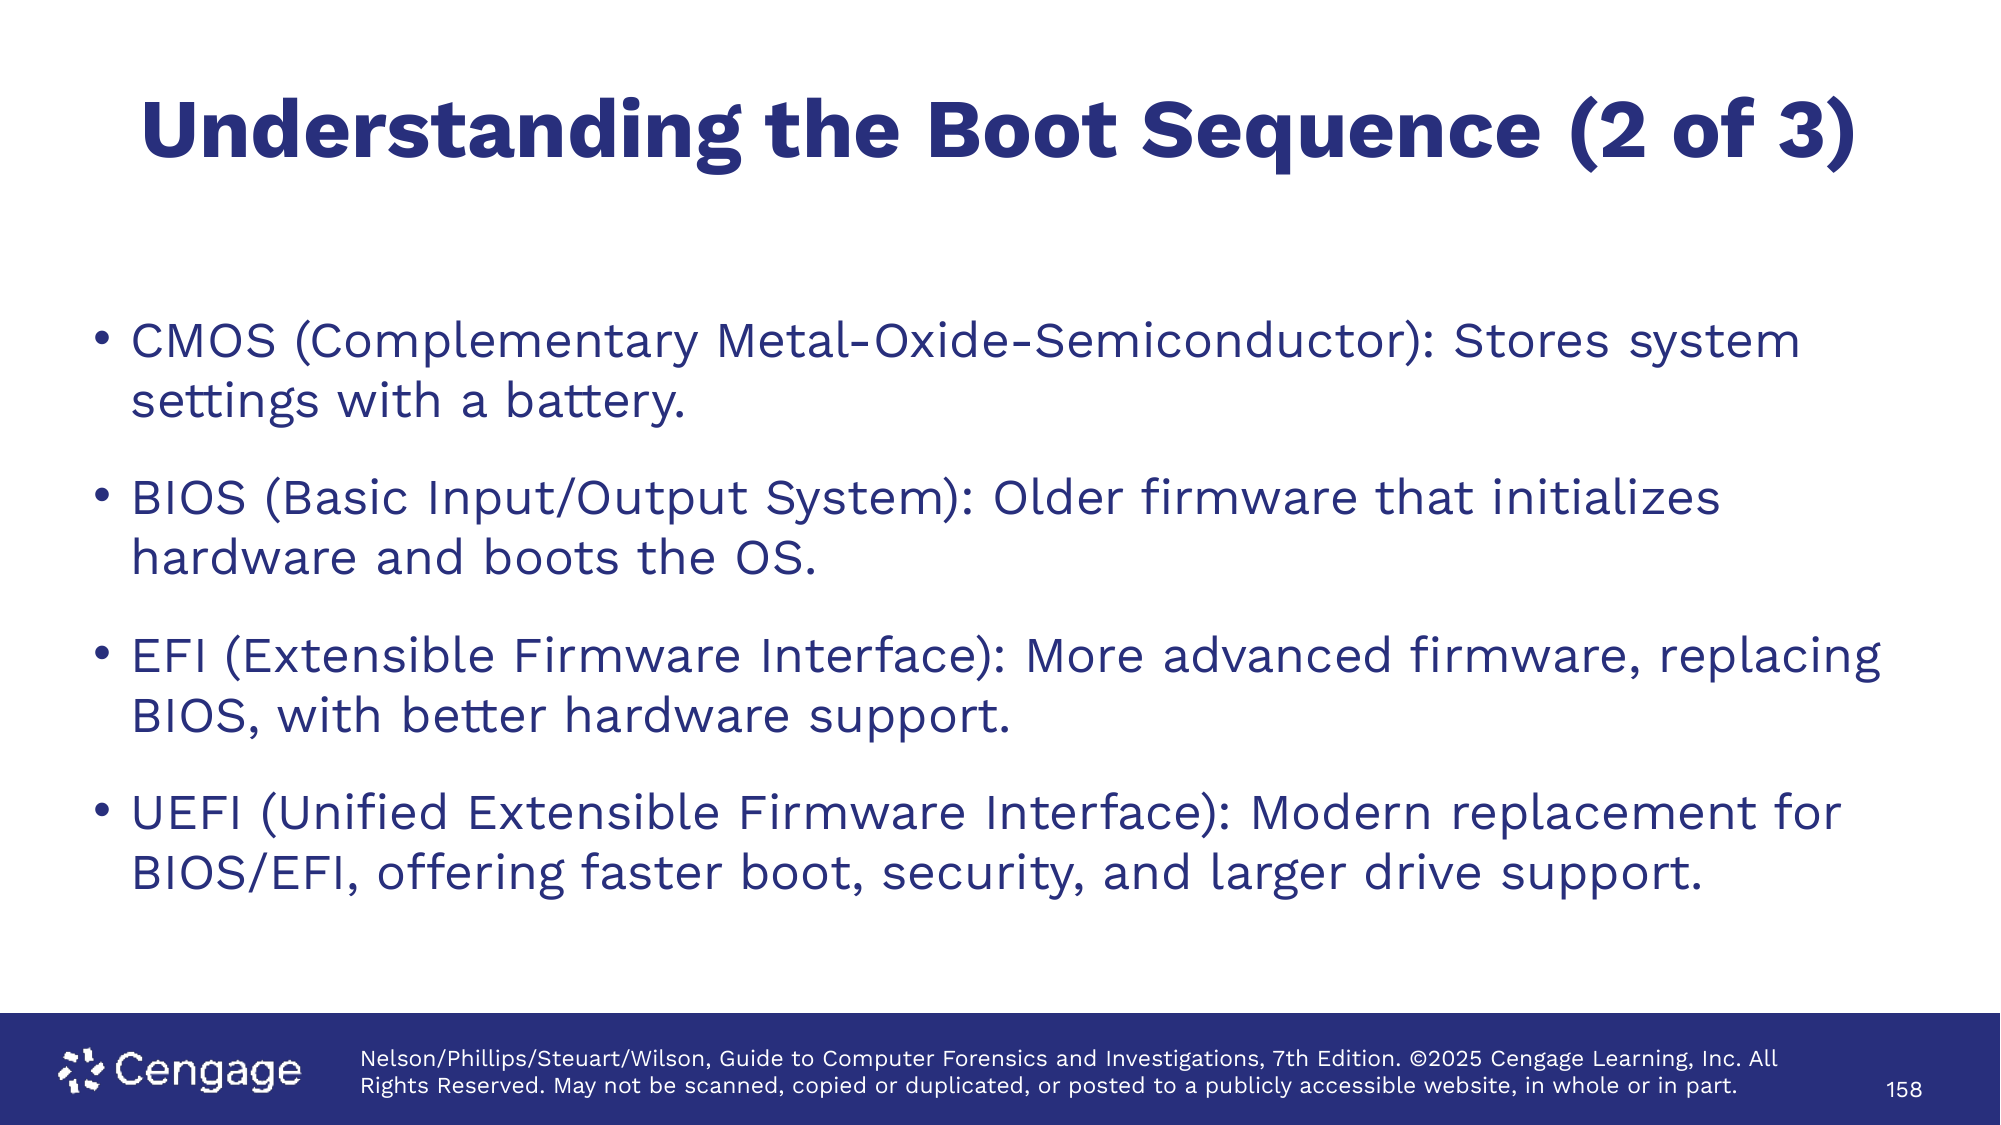

# Understanding the Boot Sequence (2 of 3)
CMOS (Complementary Metal-Oxide-Semiconductor): Stores system settings with a battery.
BIOS (Basic Input/Output System): Older firmware that initializes hardware and boots the OS.
EFI (Extensible Firmware Interface): More advanced firmware, replacing BIOS, with better hardware support.
UEFI (Unified Extensible Firmware Interface): Modern replacement for BIOS/EFI, offering faster boot, security, and larger drive support.